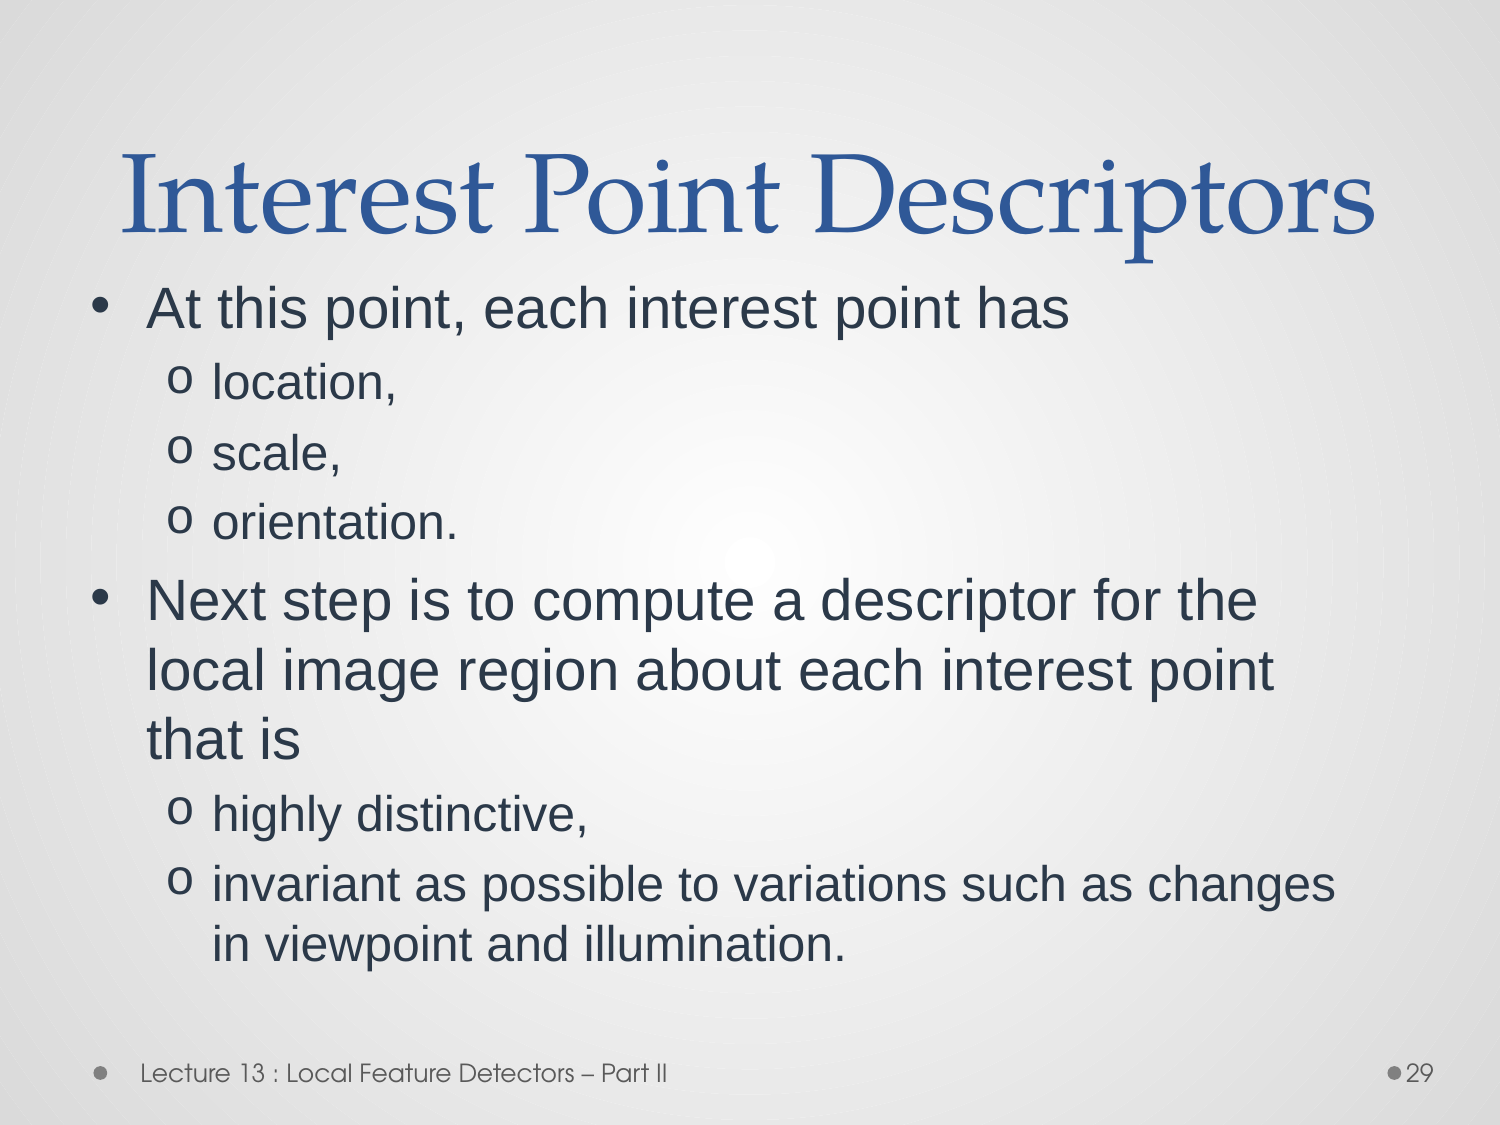

# Interest Point Descriptors
At this point, each interest point has
location,
scale,
orientation.
Next step is to compute a descriptor for the local image region about each interest point that is
highly distinctive,
invariant as possible to variations such as changes in viewpoint and illumination.

29